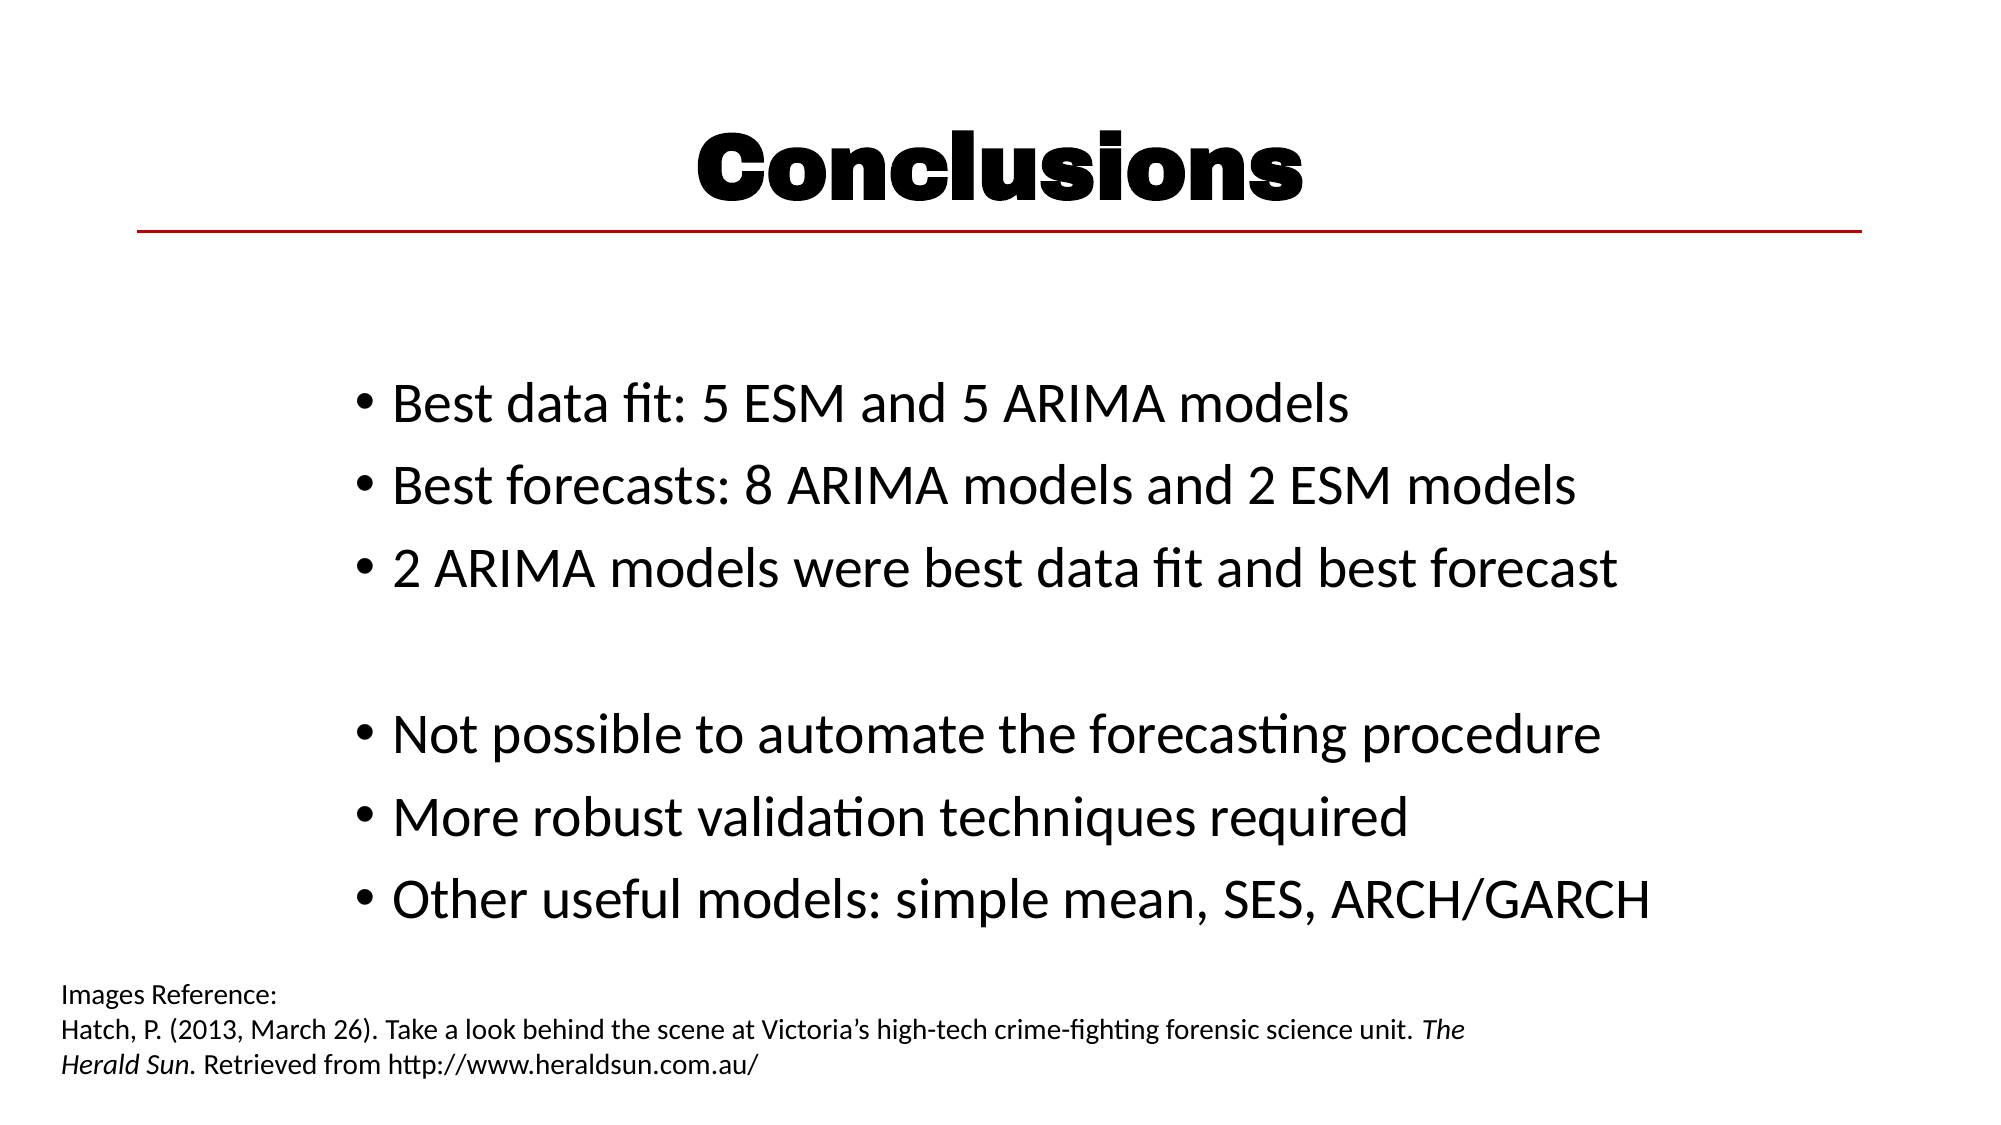

# Conclusions
Best data fit: 5 ESM and 5 ARIMA models
Best forecasts: 8 ARIMA models and 2 ESM models
2 ARIMA models were best data fit and best forecast

Not possible to automate the forecasting procedure
More robust validation techniques required
Other useful models: simple mean, SES, ARCH/GARCH
Images Reference:
Hatch, P. (2013, March 26). Take a look behind the scene at Victoria’s high-tech crime-fighting forensic science unit. The Herald Sun. Retrieved from http://www.heraldsun.com.au/